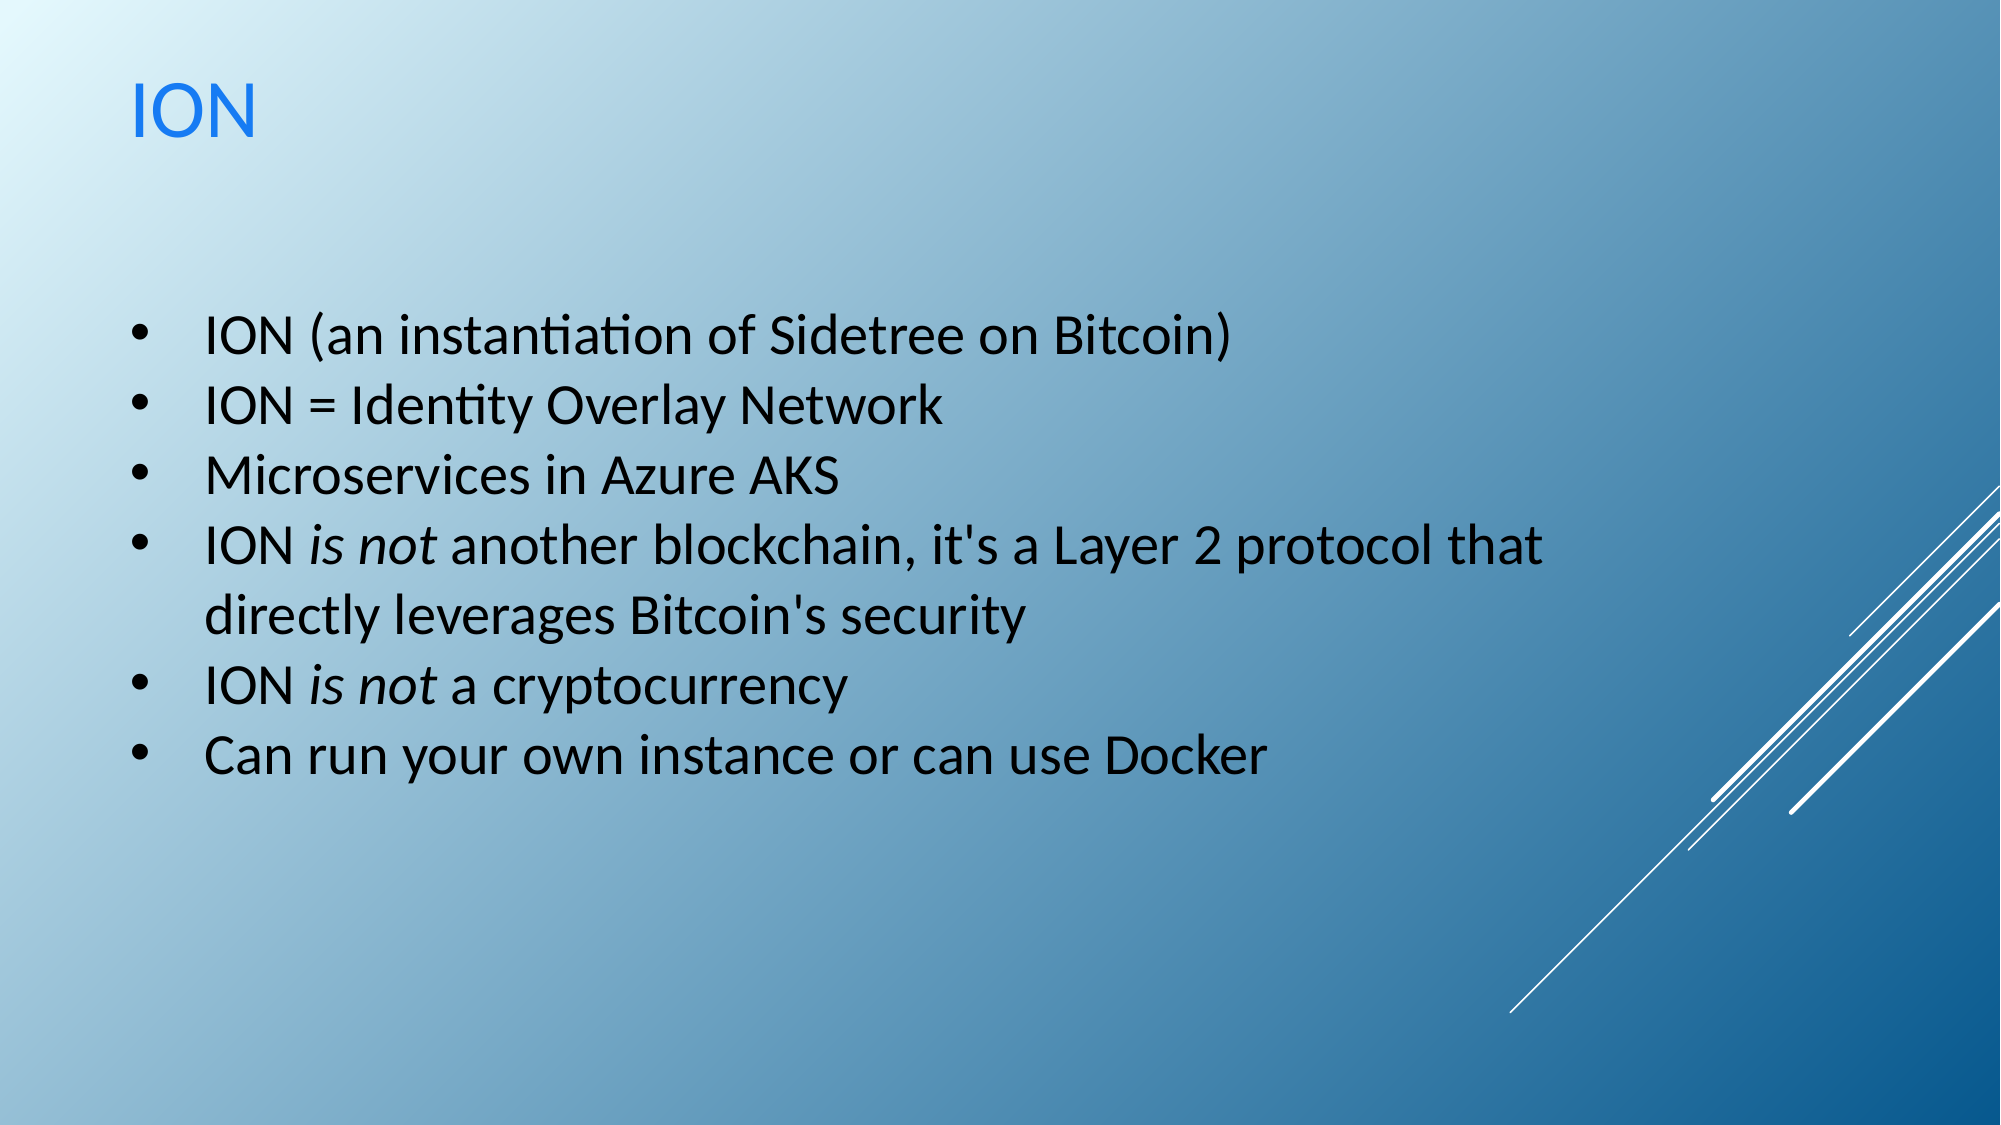

ION
ION (an instantiation of Sidetree on Bitcoin)
ION = Identity Overlay Network
Microservices in Azure AKS
ION is not another blockchain, it's a Layer 2 protocol that directly leverages Bitcoin's security
ION is not a cryptocurrency
Can run your own instance or can use Docker